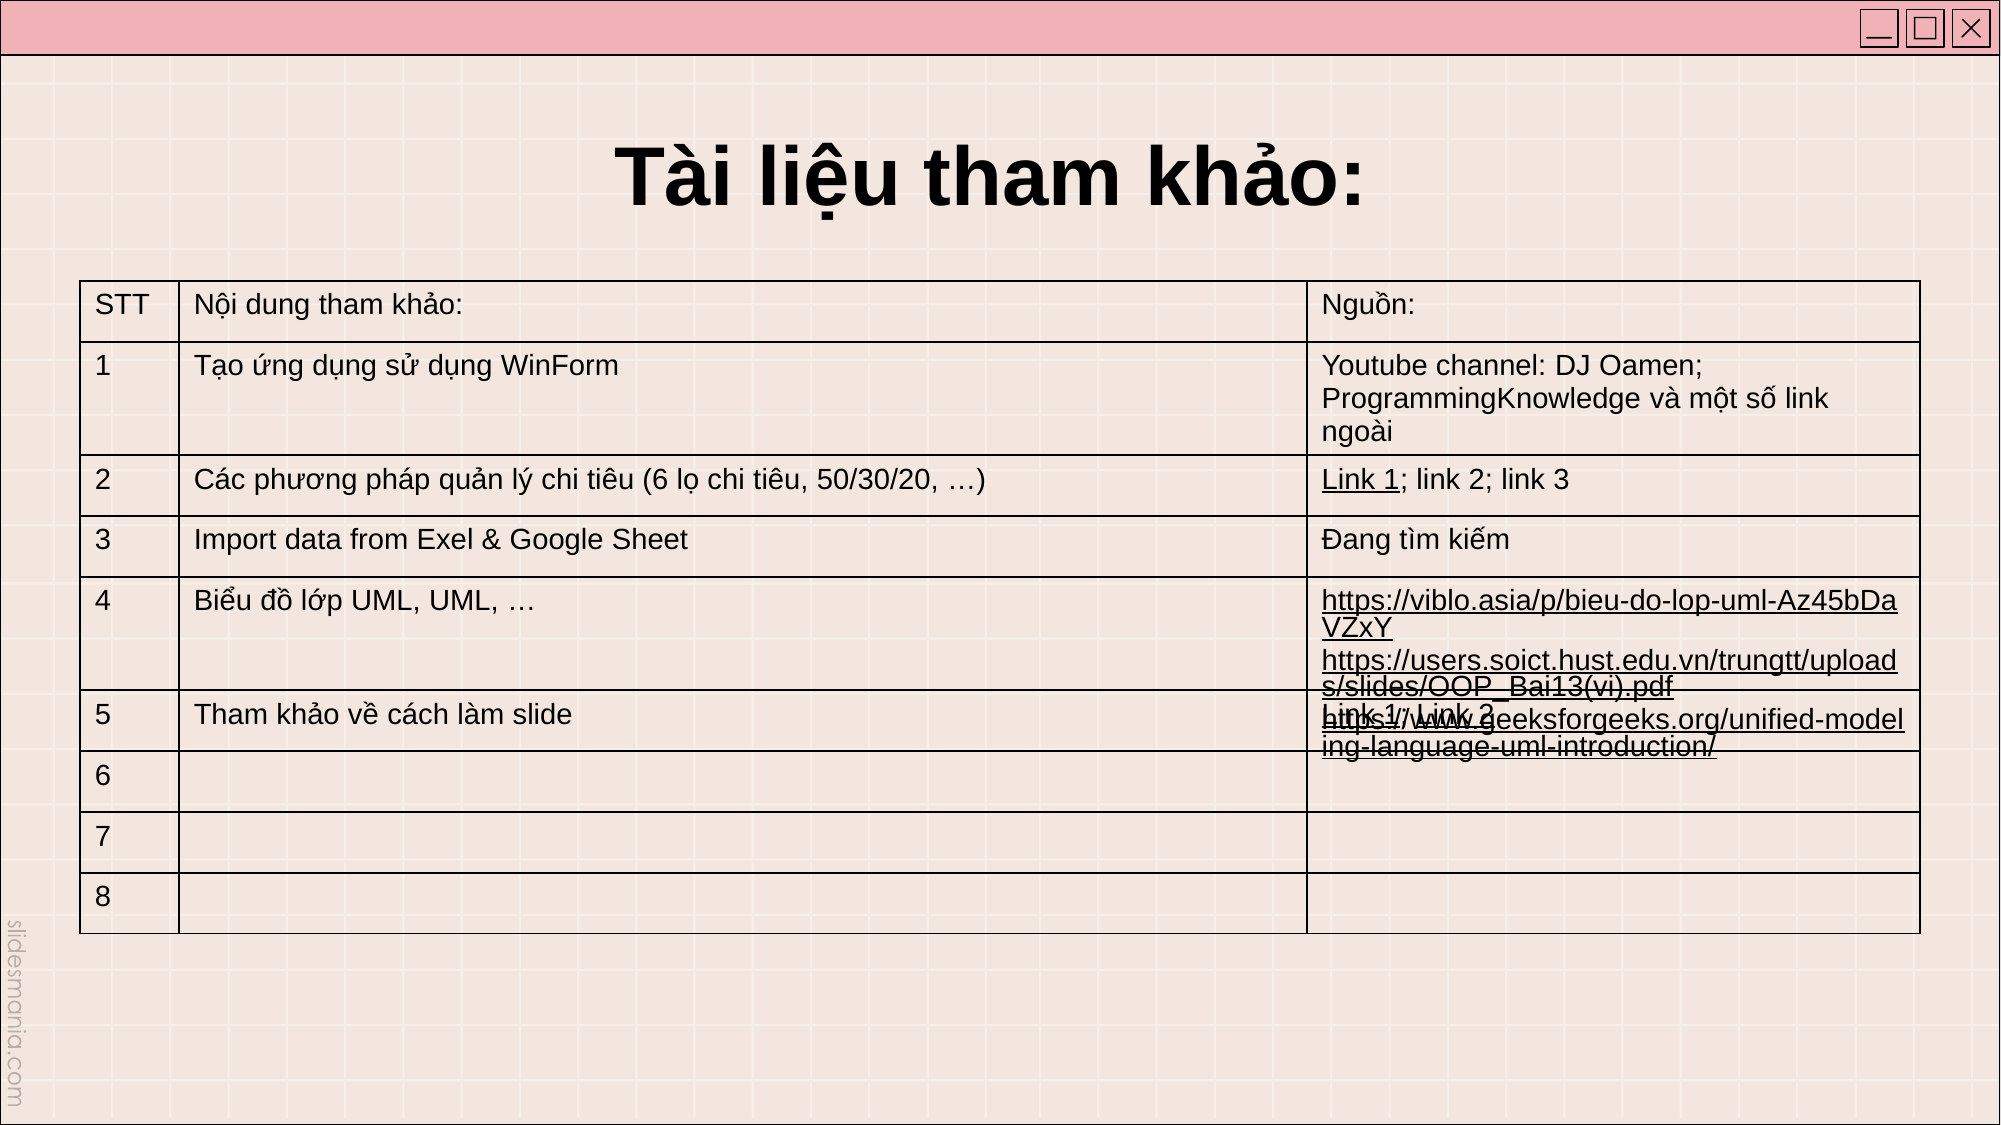

# Tài liệu tham khảo:
| STT | Nội dung tham khảo: | Nguồn: |
| --- | --- | --- |
| 1 | Tạo ứng dụng sử dụng WinForm | Youtube channel: DJ Oamen; ProgrammingKnowledge và một số link ngoài |
| 2 | Các phương pháp quản lý chi tiêu (6 lọ chi tiêu, 50/30/20, …) | Link 1; link 2; link 3 |
| 3 | Import data from Exel & Google Sheet | Đang tìm kiếm |
| 4 | Biểu đồ lớp UML, UML, … | https://viblo.asia/p/bieu-do-lop-uml-Az45bDaVZxY https://users.soict.hust.edu.vn/trungtt/uploads/slides/OOP\_Bai13(vi).pdf https://www.geeksforgeeks.org/unified-modeling-language-uml-introduction/ |
| 5 | Tham khảo về cách làm slide | Link 1; Link 2 |
| 6 |  |  |
| 7 |  |  |
| 8 |  |  |